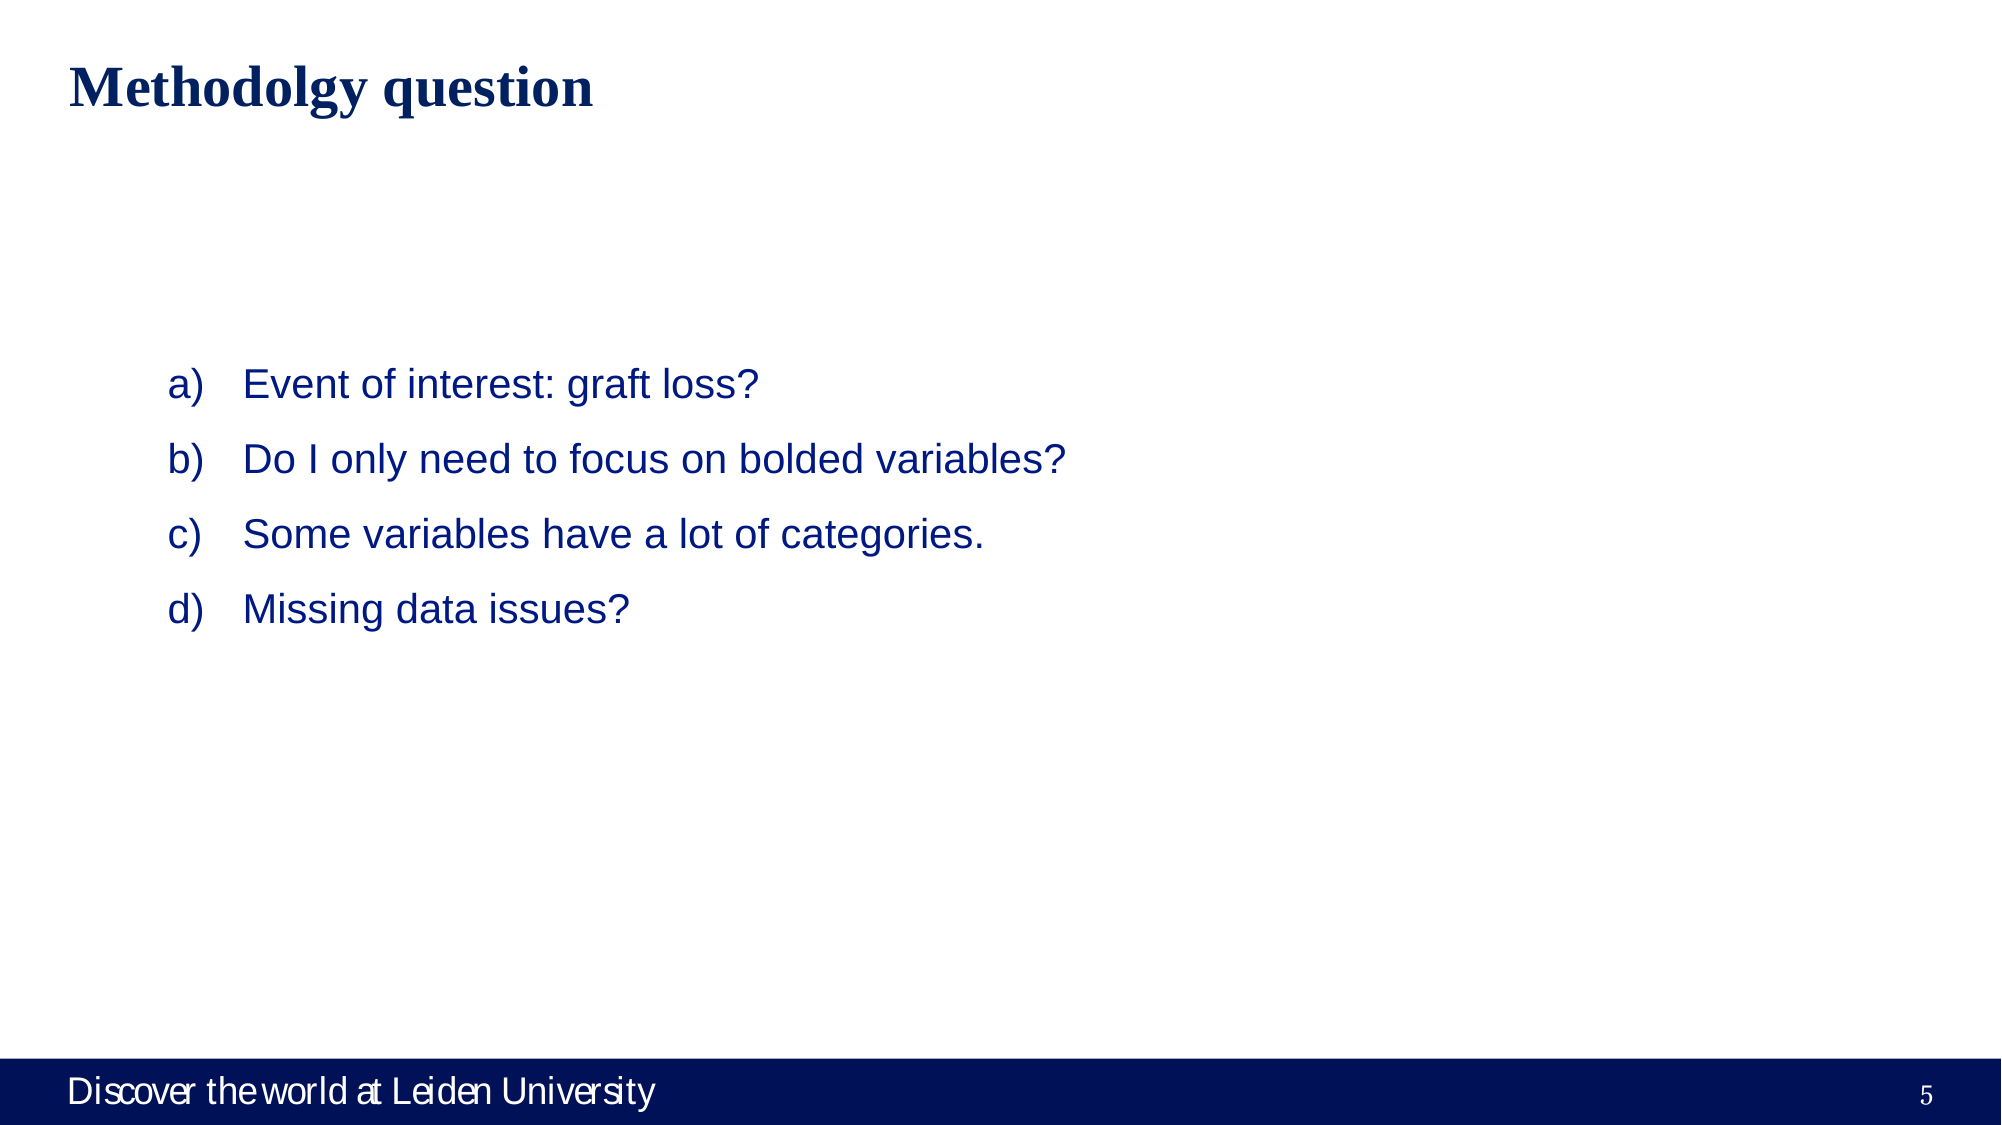

Methodolgy question
Event of interest: graft loss?
Do I only need to focus on bolded variables?
Some variables have a lot of categories.
Missing data issues?

5